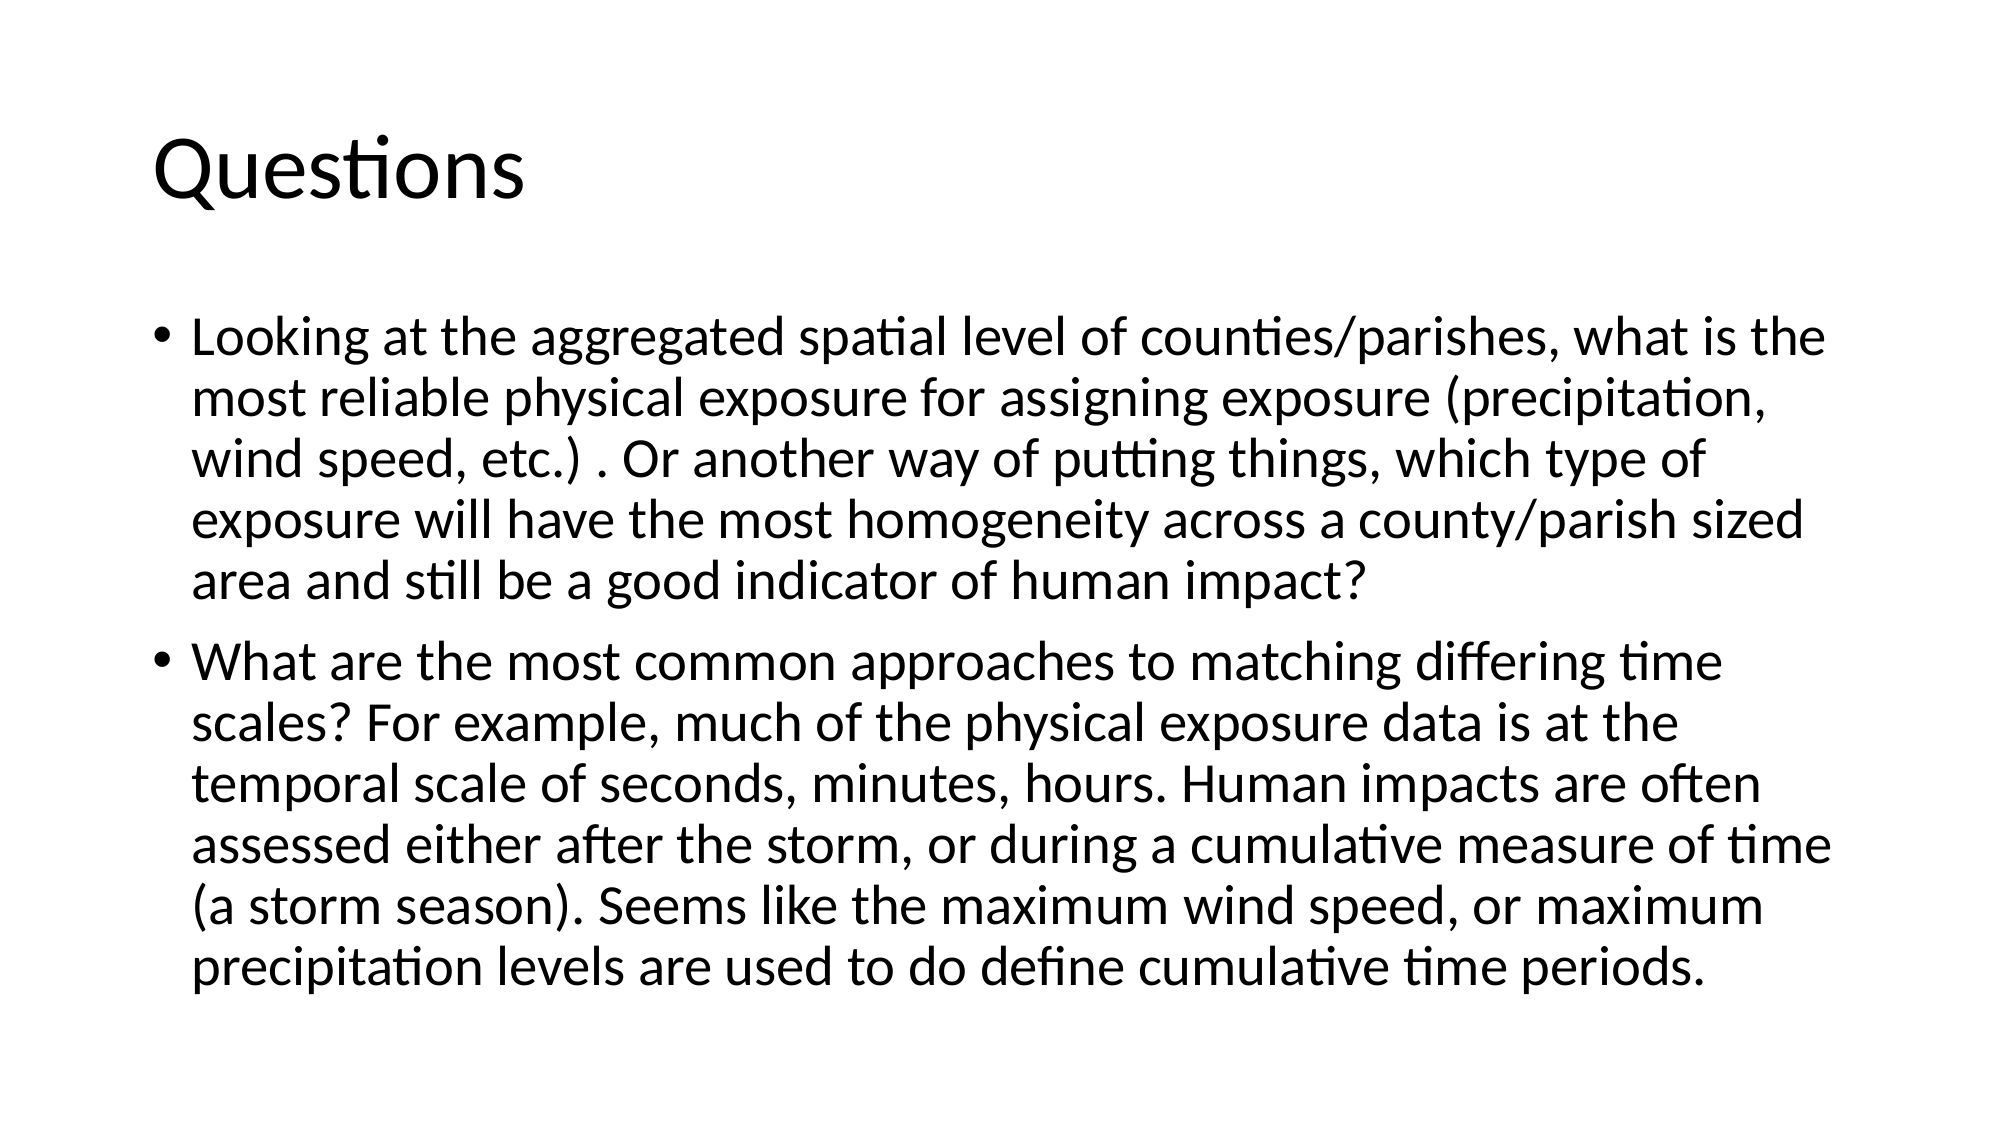

# Questions
Looking at the aggregated spatial level of counties/parishes, what is the most reliable physical exposure for assigning exposure (precipitation, wind speed, etc.) . Or another way of putting things, which type of exposure will have the most homogeneity across a county/parish sized area and still be a good indicator of human impact?
What are the most common approaches to matching differing time scales? For example, much of the physical exposure data is at the temporal scale of seconds, minutes, hours. Human impacts are often assessed either after the storm, or during a cumulative measure of time (a storm season). Seems like the maximum wind speed, or maximum precipitation levels are used to do define cumulative time periods.